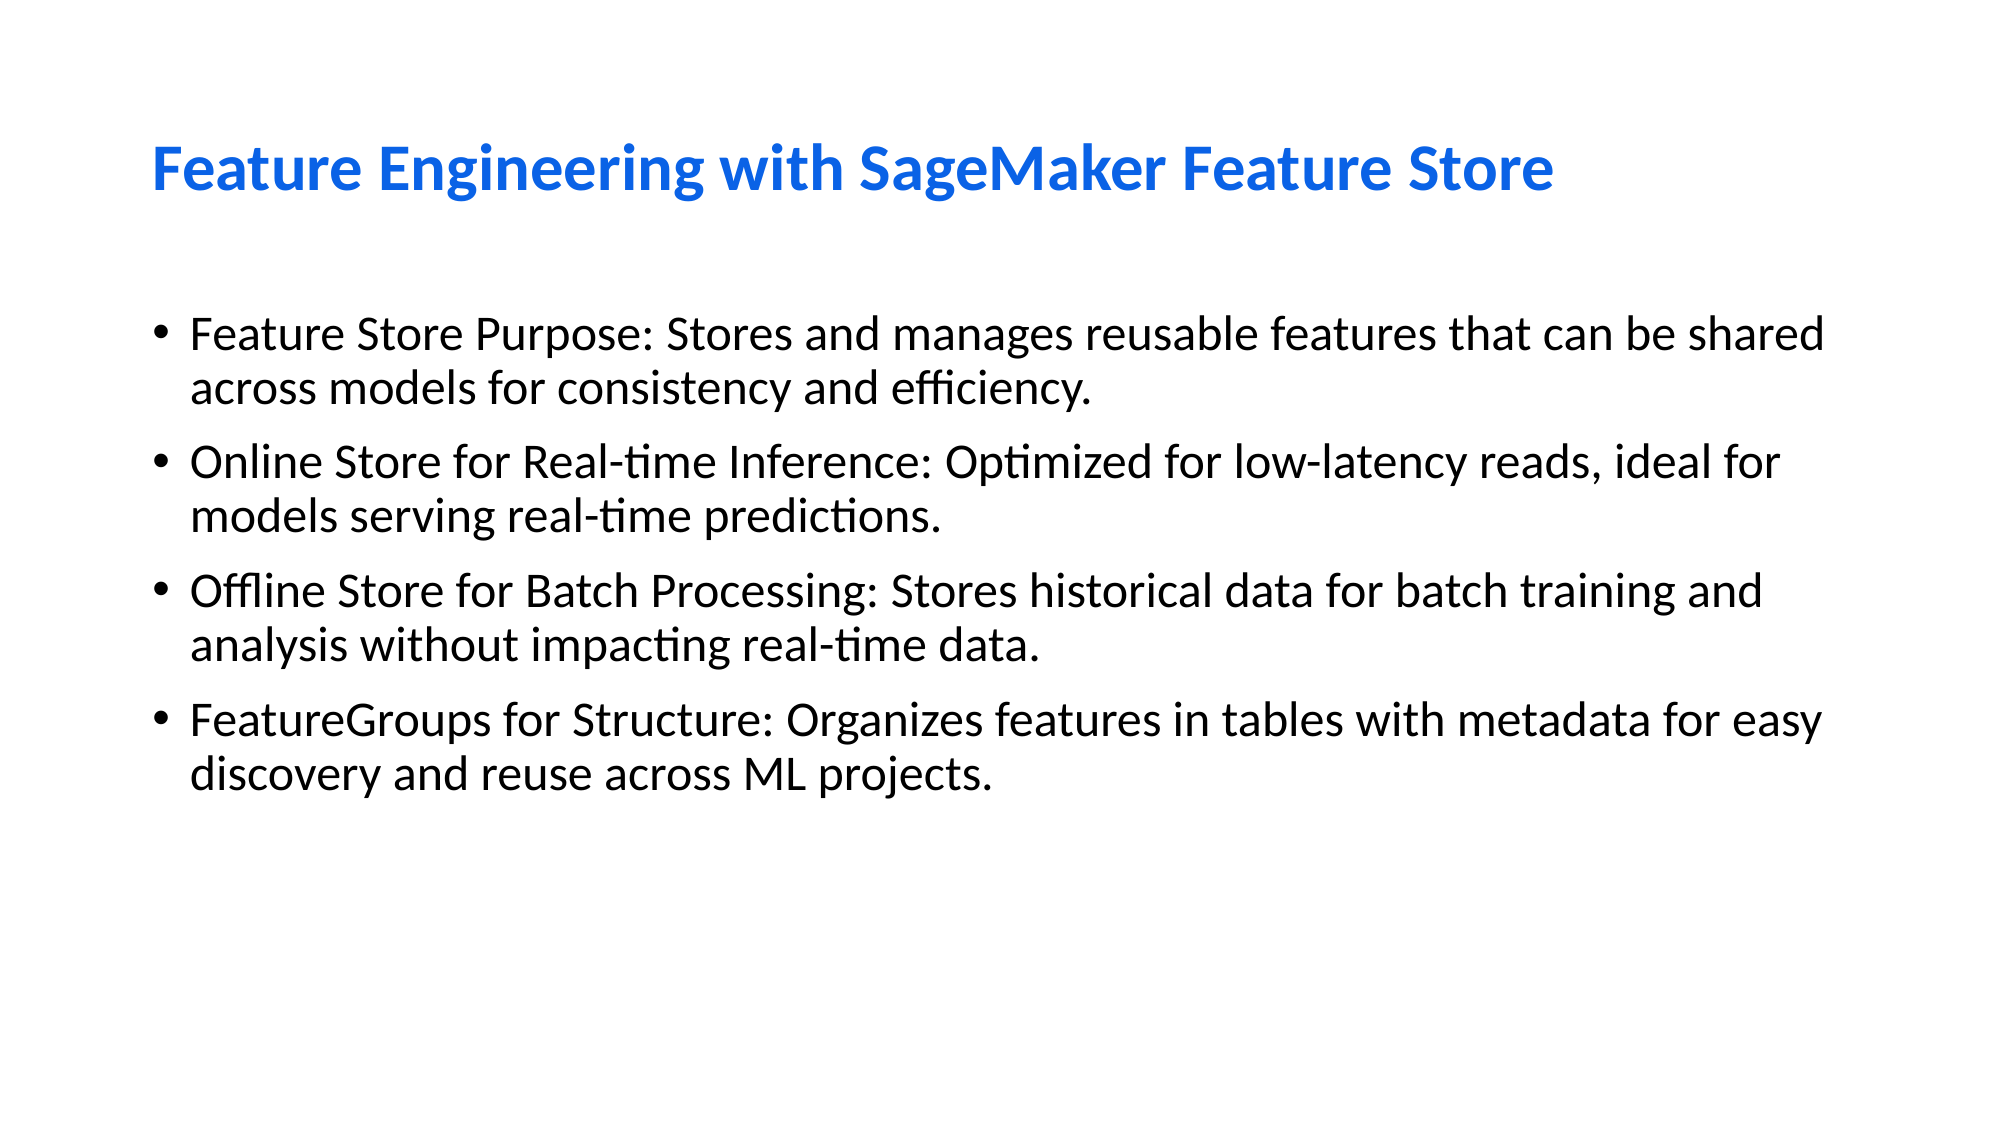

# Feature Engineering with SageMaker Feature Store
Feature Store Purpose: Stores and manages reusable features that can be shared across models for consistency and efficiency.
Online Store for Real-time Inference: Optimized for low-latency reads, ideal for models serving real-time predictions.
Offline Store for Batch Processing: Stores historical data for batch training and analysis without impacting real-time data.
FeatureGroups for Structure: Organizes features in tables with metadata for easy discovery and reuse across ML projects.